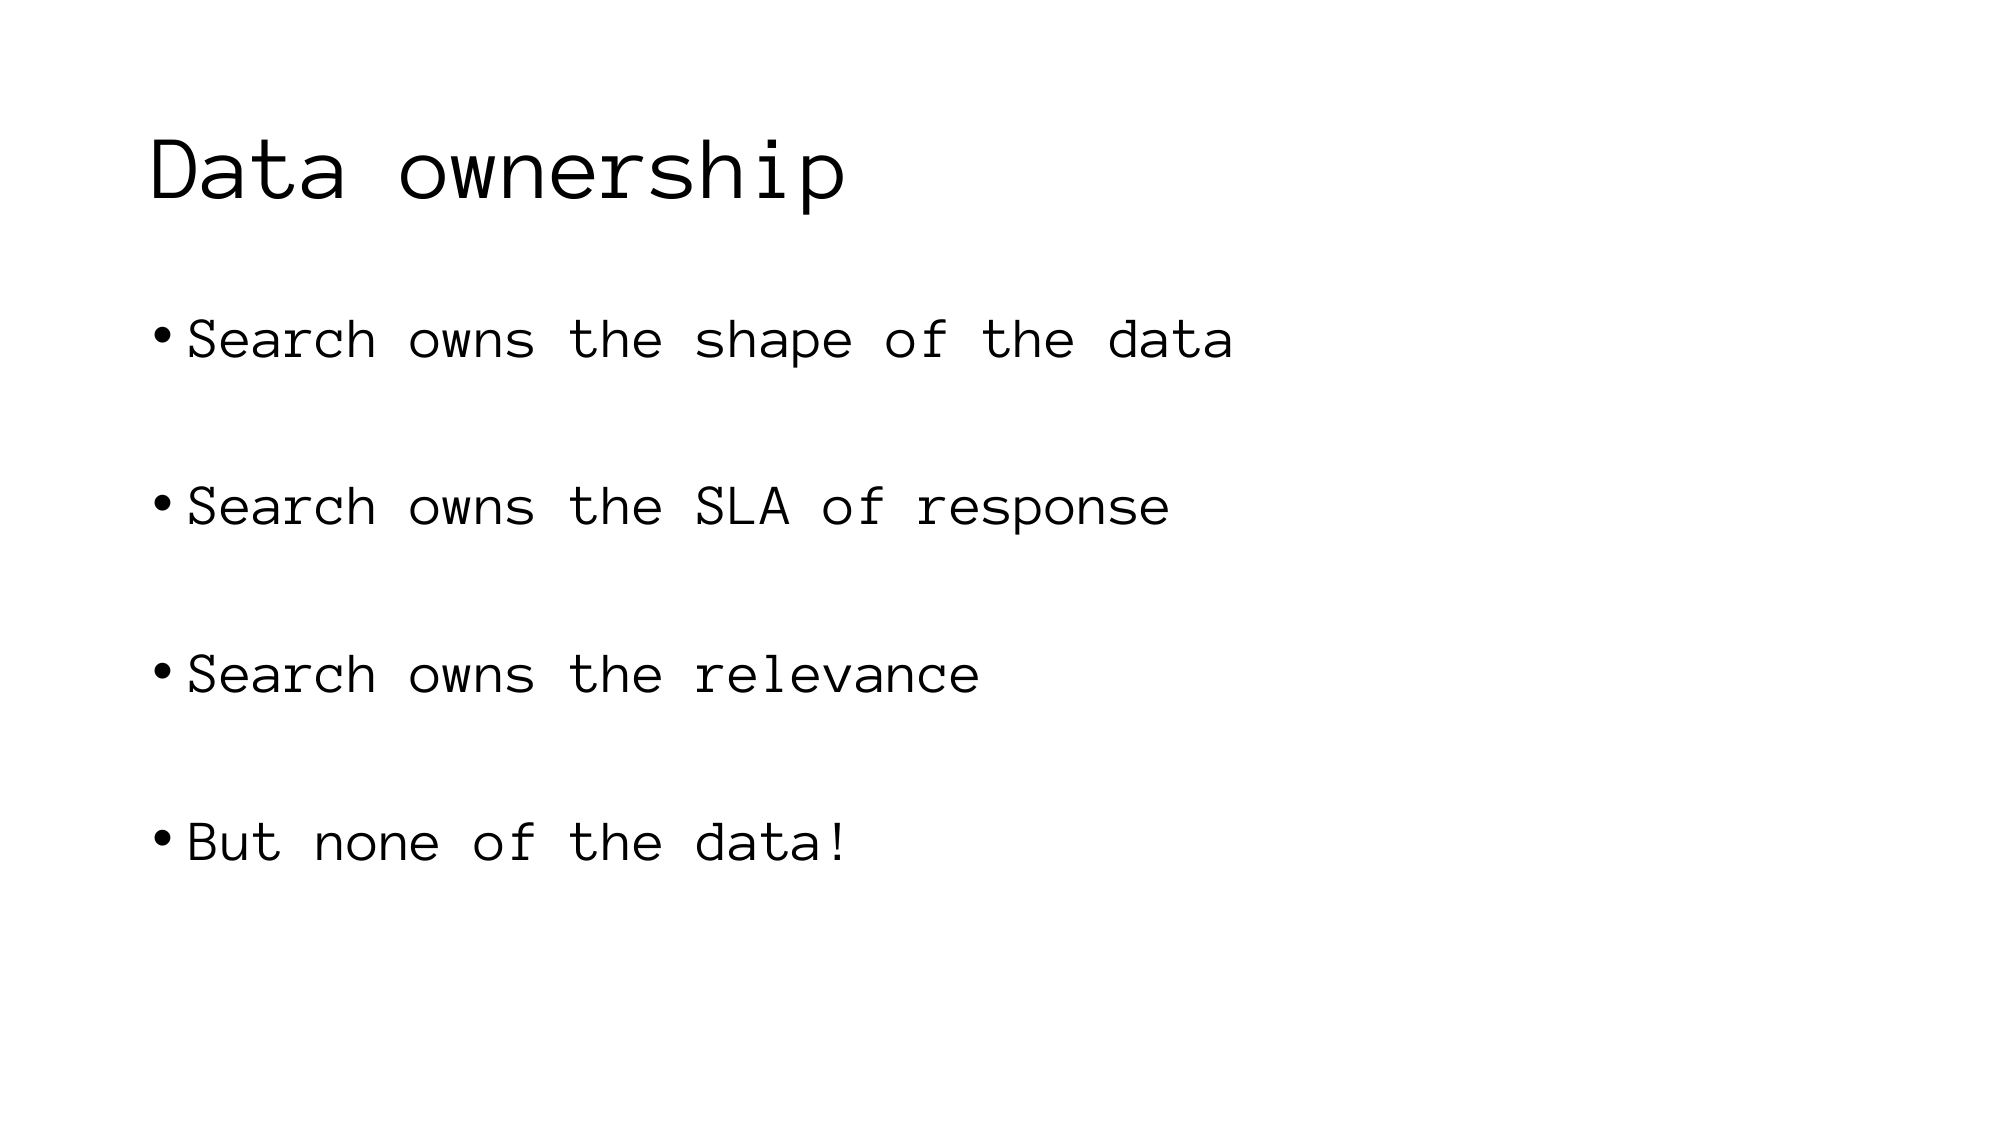

# Data ownership
Search owns the shape of the data

Search owns the SLA of response

Search owns the relevance

But none of the data!